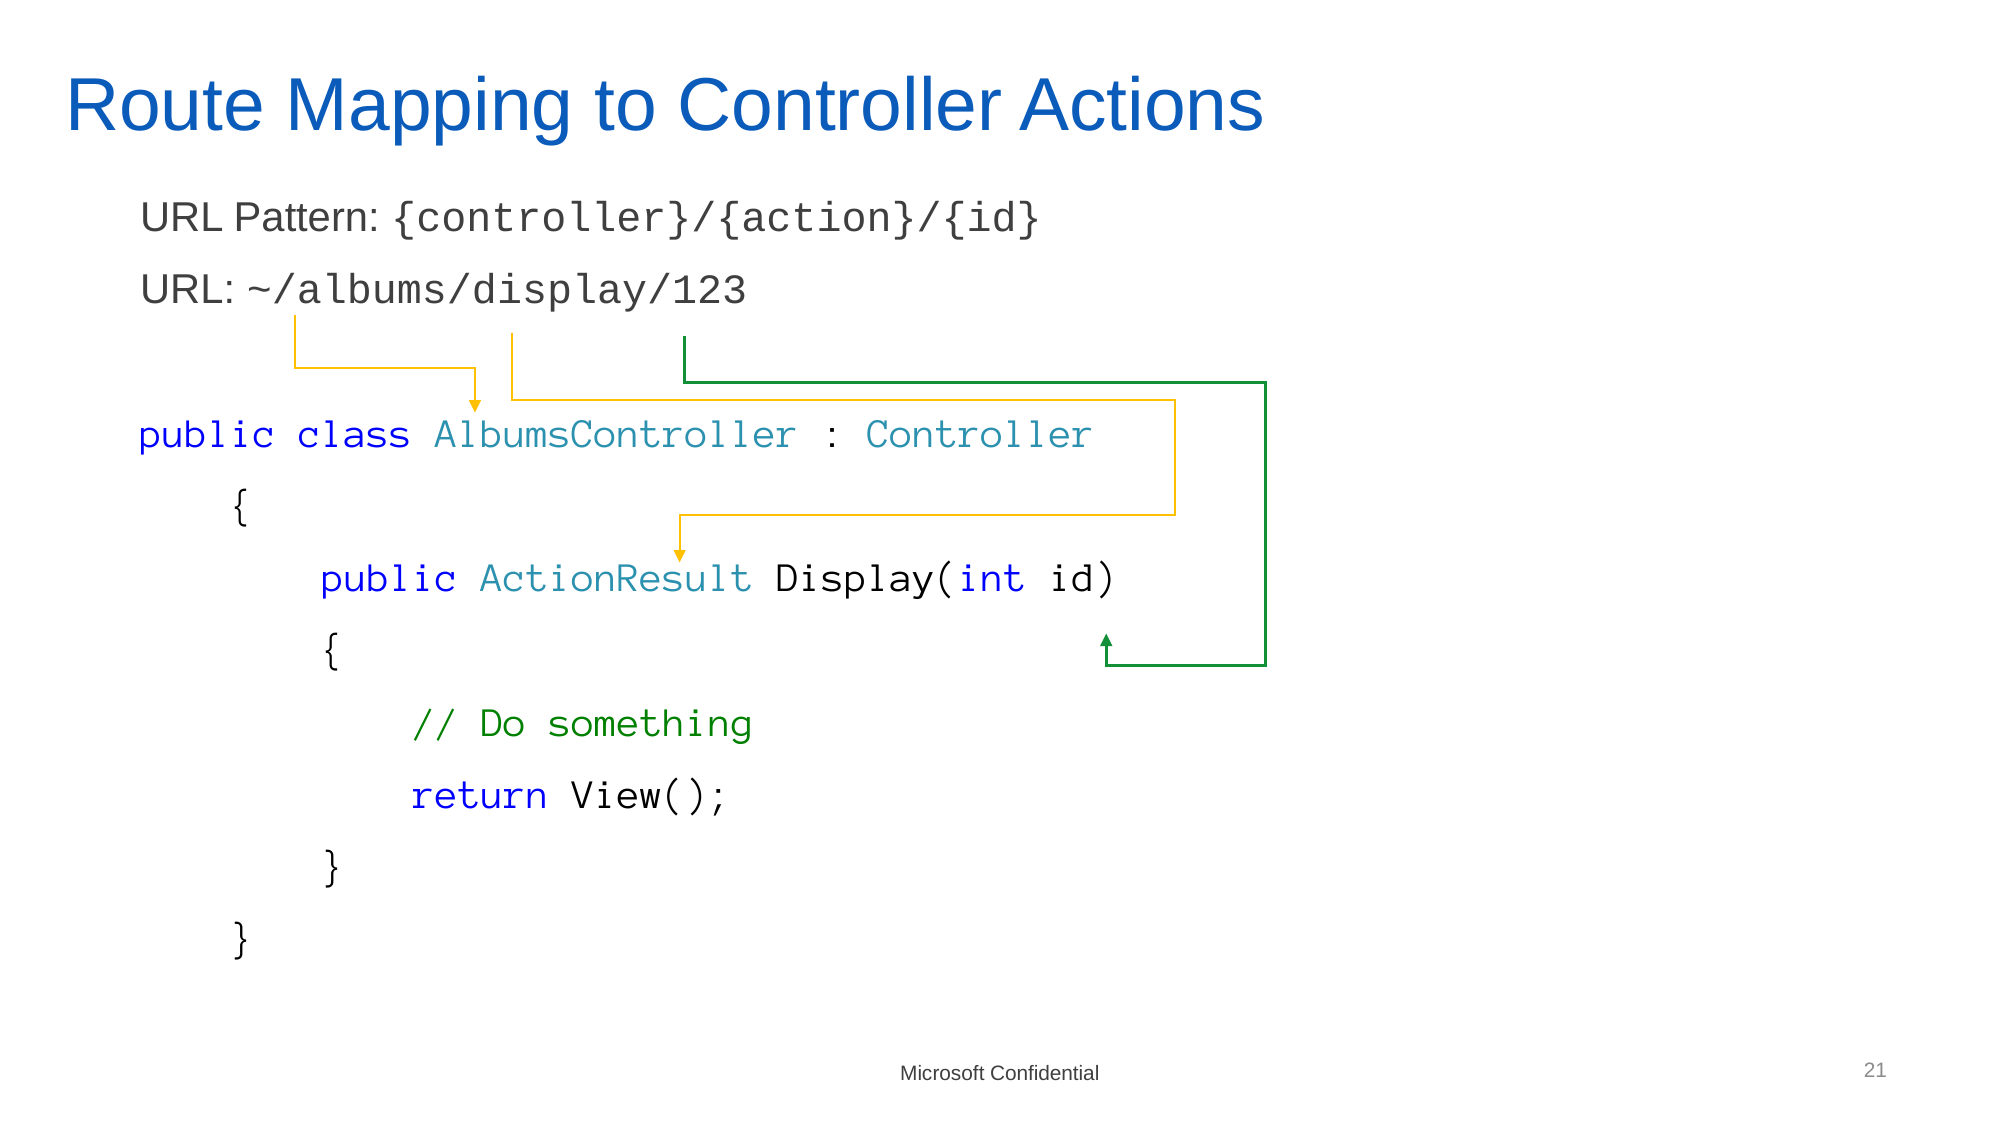

# Route Mapping to Controller Actions
URL Pattern: {controller}/{action}/{id}
URL: ~/albums/display/123

public class AlbumsController : Controller
    {
        public ActionResult Display(int id)
        {
            // Do something
            return View();
        }
    }

21